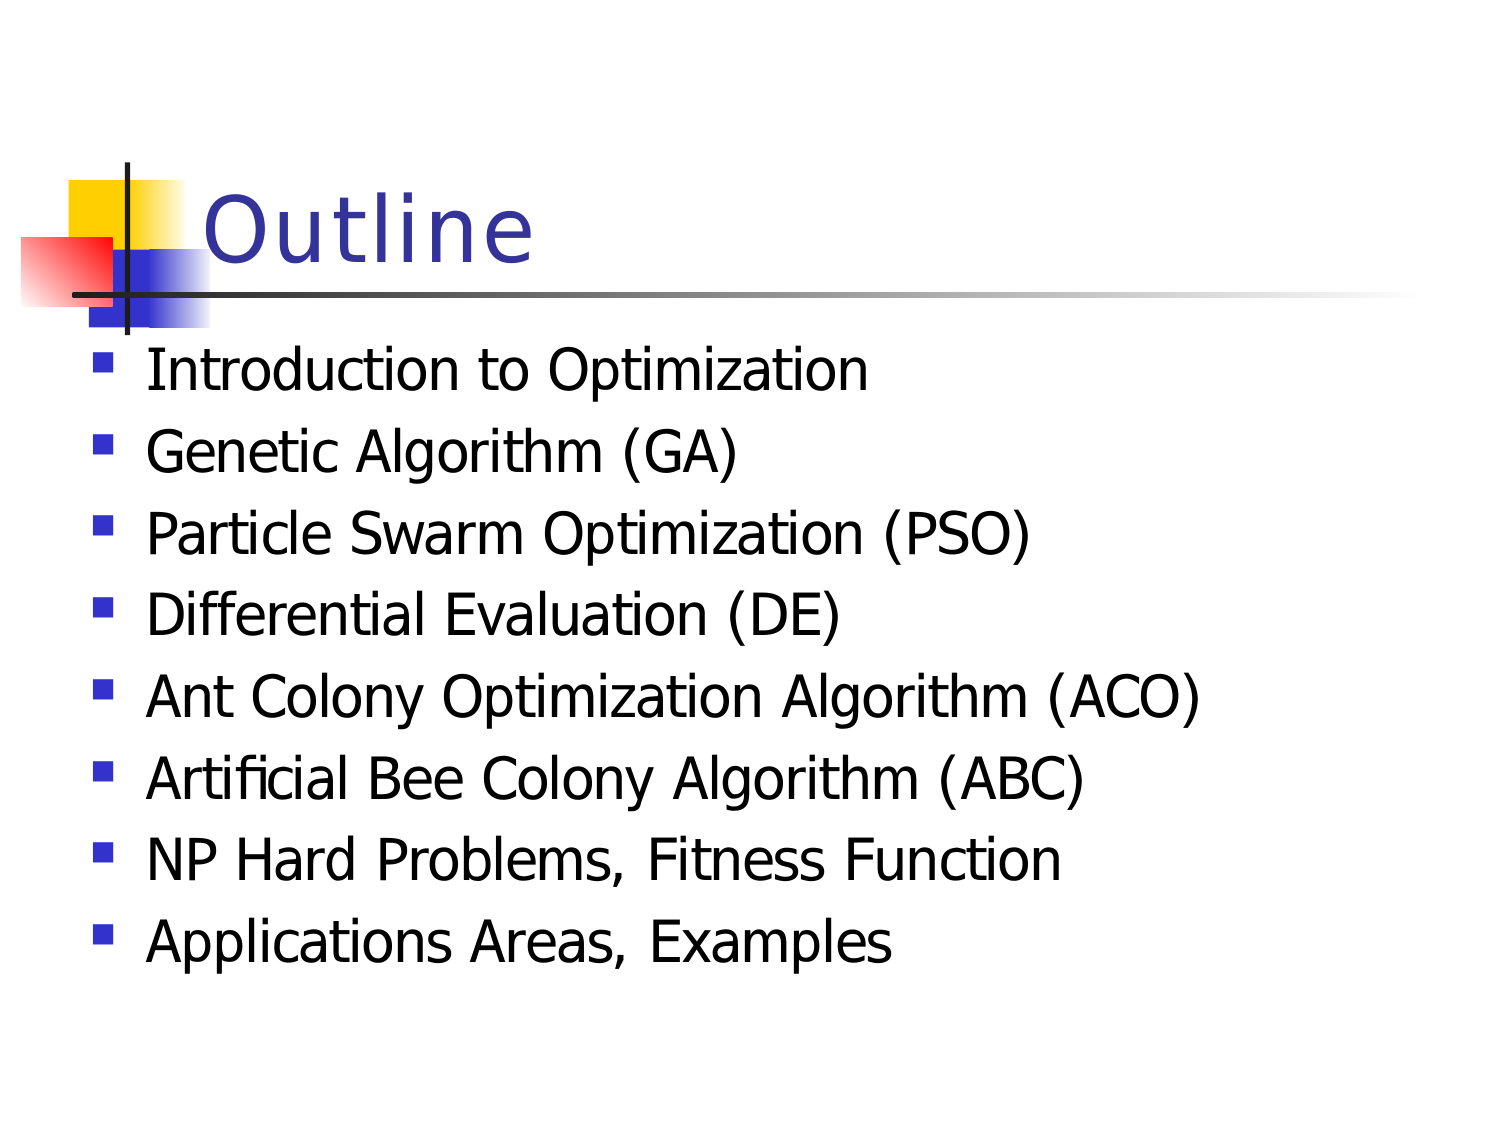

# Outline
Introduction to Optimization
Genetic Algorithm (GA)
Particle Swarm Optimization (PSO)
Differential Evaluation (DE)
Ant Colony Optimization Algorithm (ACO)
Artificial Bee Colony Algorithm (ABC)
NP Hard Problems, Fitness Function
Applications Areas, Examples